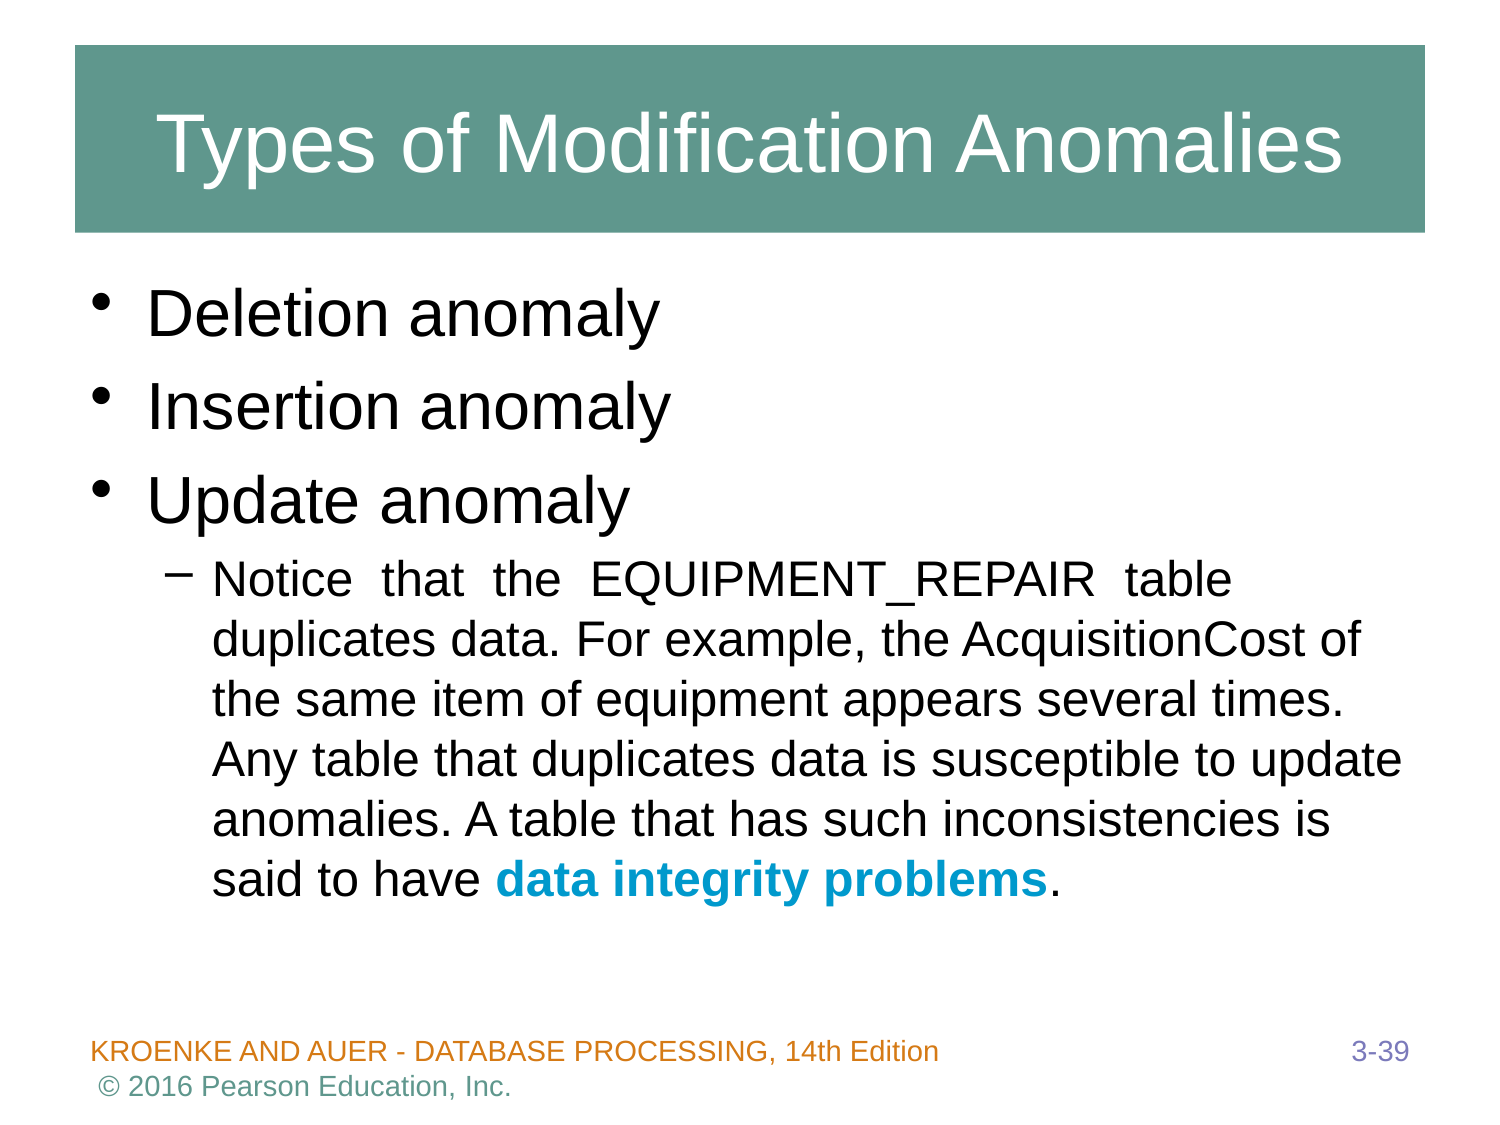

# Types of Modification Anomalies
Deletion anomaly
Insertion anomaly
Update anomaly
Notice  that  the  EQUIPMENT_REPAIR  table duplicates data. For example, the AcquisitionCost of the same item of equipment appears several times. Any table that duplicates data is susceptible to update anomalies. A table that has such inconsistencies is said to have data integrity problems.

3-39

KROENKE AND AUER - DATABASE PROCESSING, 14th Edition  © 2016 Pearson Education, Inc.